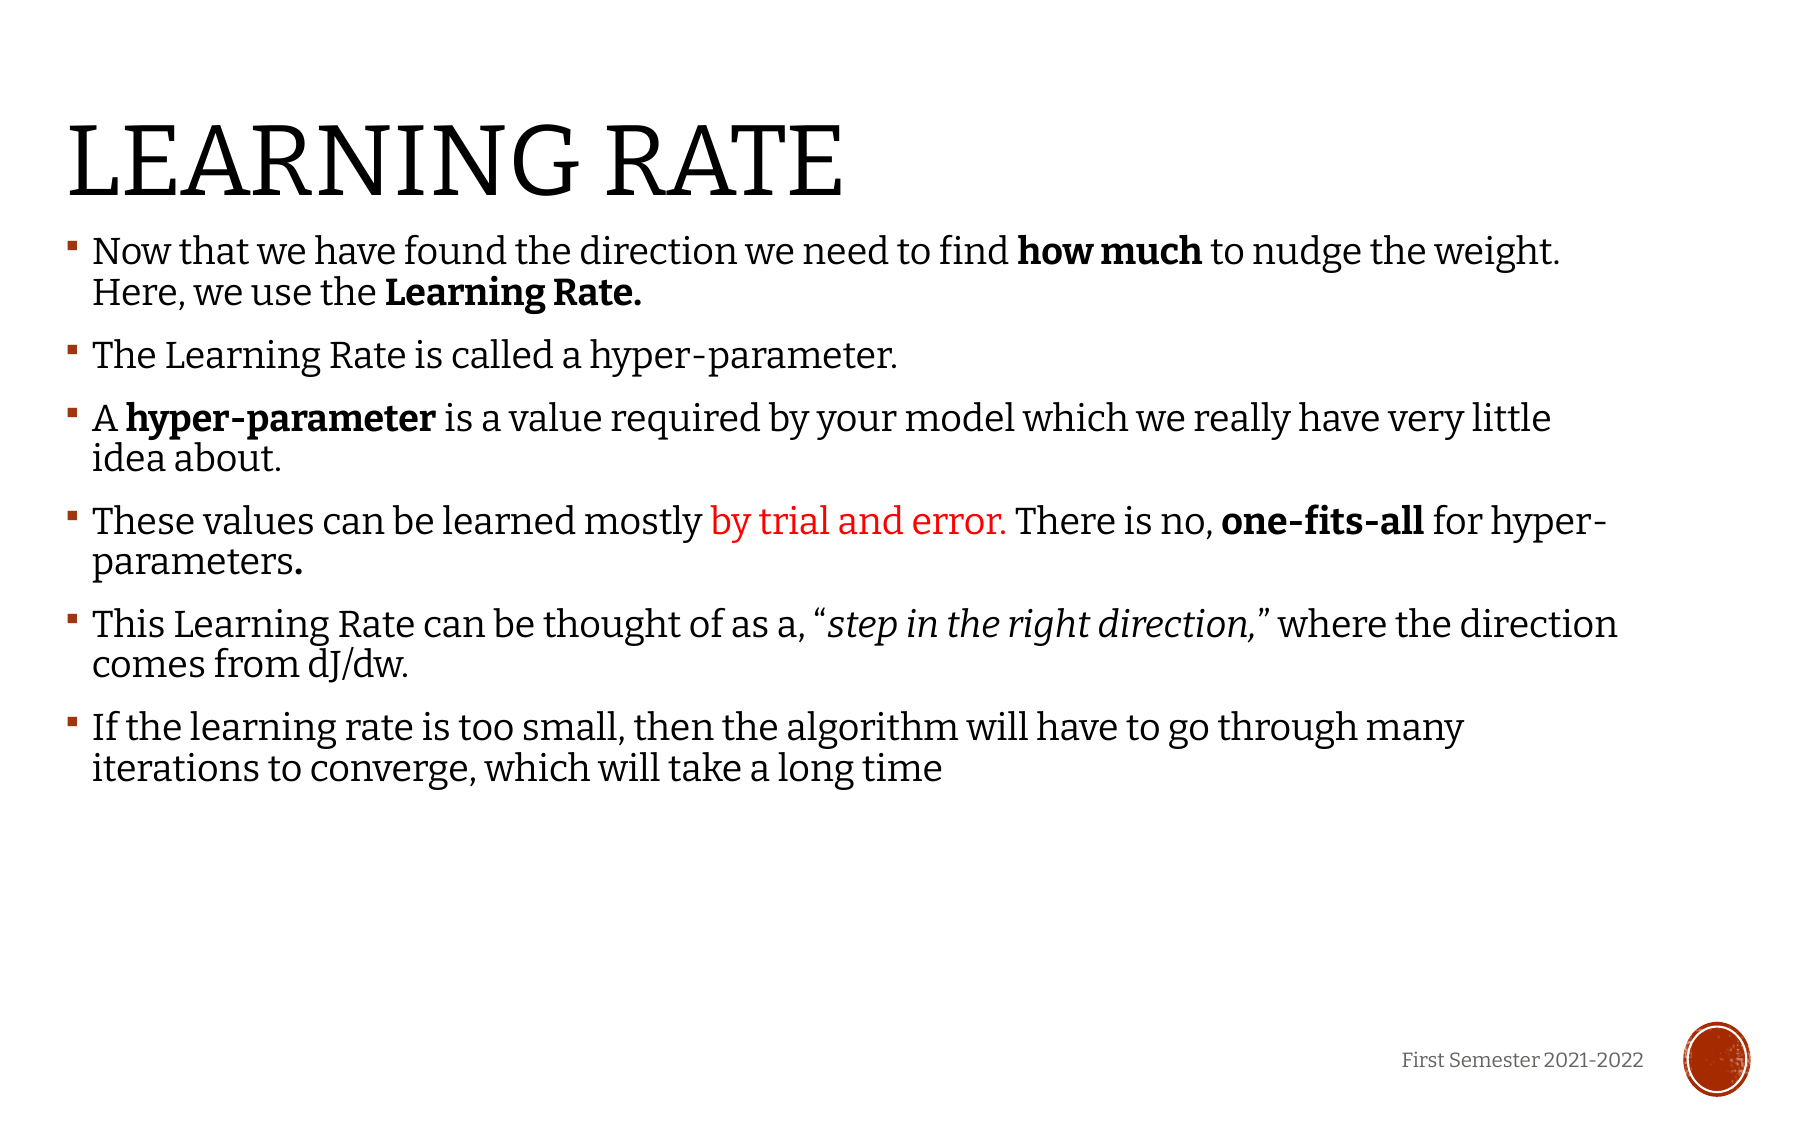

# Learning rate
Now that we have found the direction we need to find how much to nudge the weight. Here, we use the Learning Rate.
The Learning Rate is called a hyper-parameter.
A hyper-parameter is a value required by your model which we really have very little idea about.
These values can be learned mostly by trial and error. There is no, one-fits-all for hyper-parameters.
This Learning Rate can be thought of as a, “step in the right direction,” where the direction comes from dJ/dw.
If the learning rate is too small, then the algorithm will have to go through many iterations to converge, which will take a long time

First Semester 2021-2022